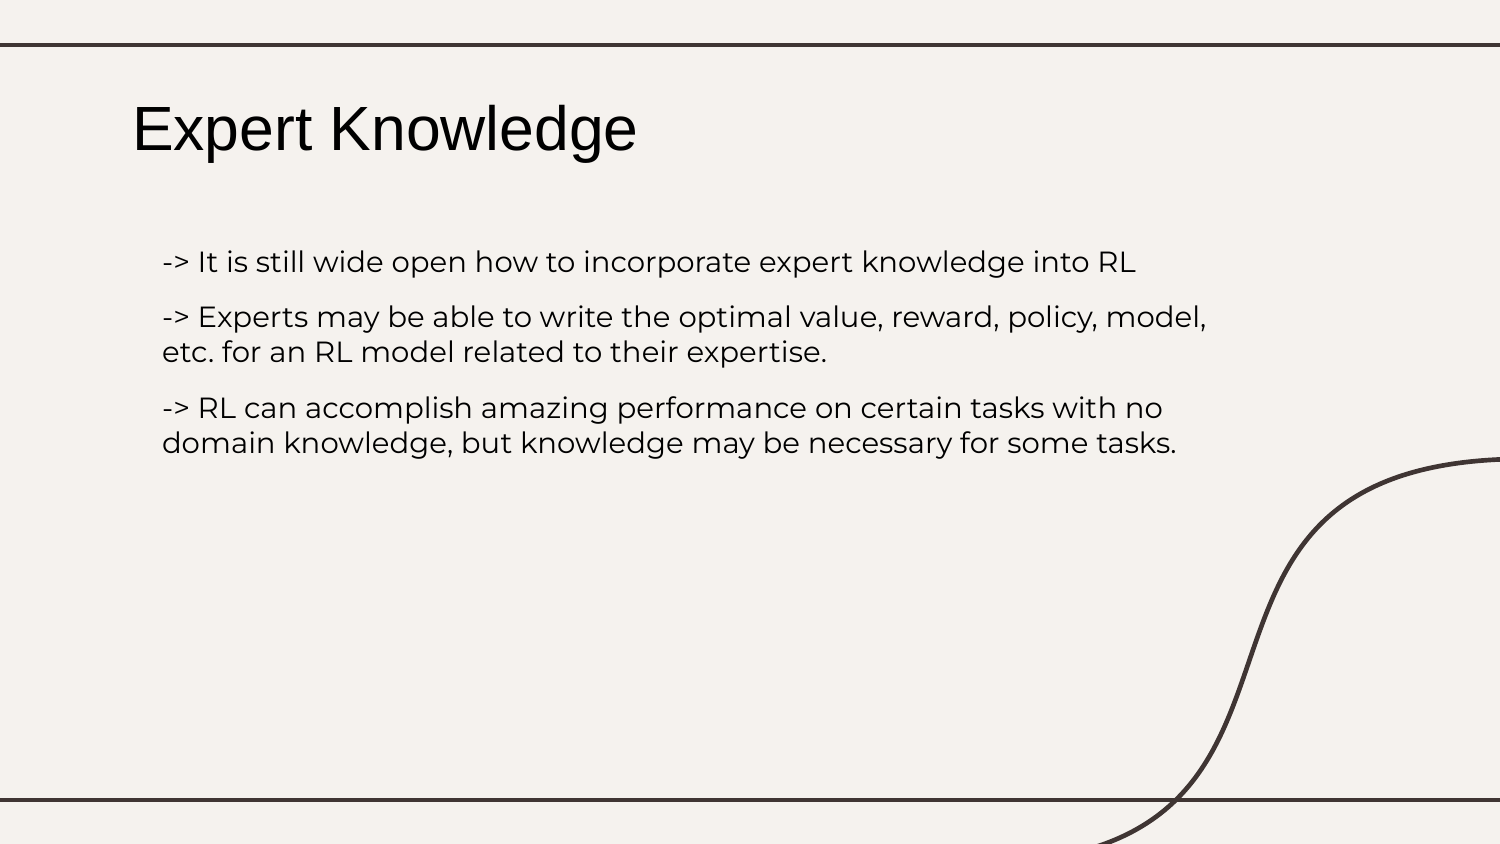

# Expert Knowledge
-> It is still wide open how to incorporate expert knowledge into RL
-> Experts may be able to write the optimal value, reward, policy, model, etc. for an RL model related to their expertise.
-> RL can accomplish amazing performance on certain tasks with no domain knowledge, but knowledge may be necessary for some tasks.